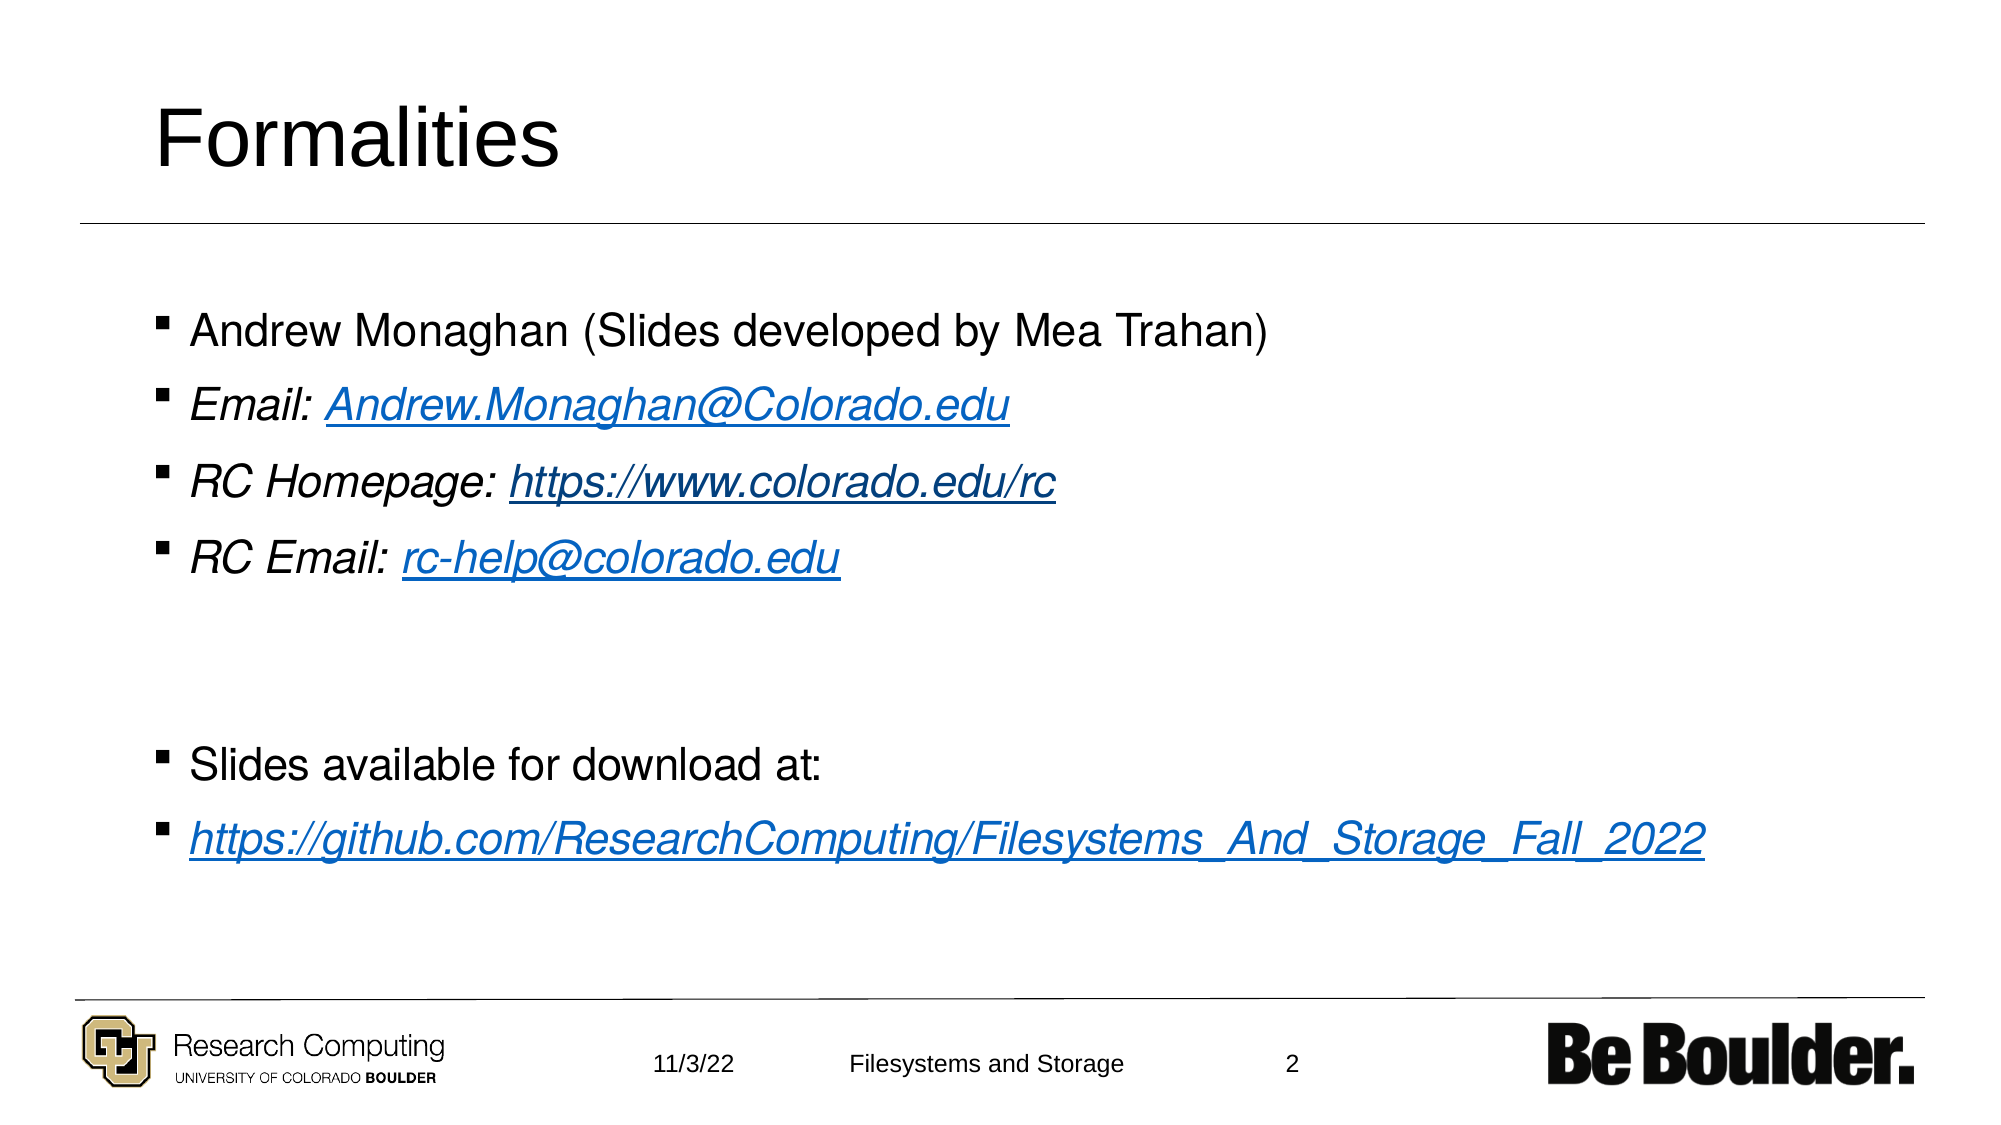

# Formalities
Andrew Monaghan (Slides developed by Mea Trahan)
Email: Andrew.Monaghan@Colorado.edu
RC Homepage: https://www.colorado.edu/rc
RC Email: rc-help@colorado.edu

Slides available for download at:
https://github.com/ResearchComputing/Filesystems_And_Storage_Fall_2022
11/3/22
2
Filesystems and Storage